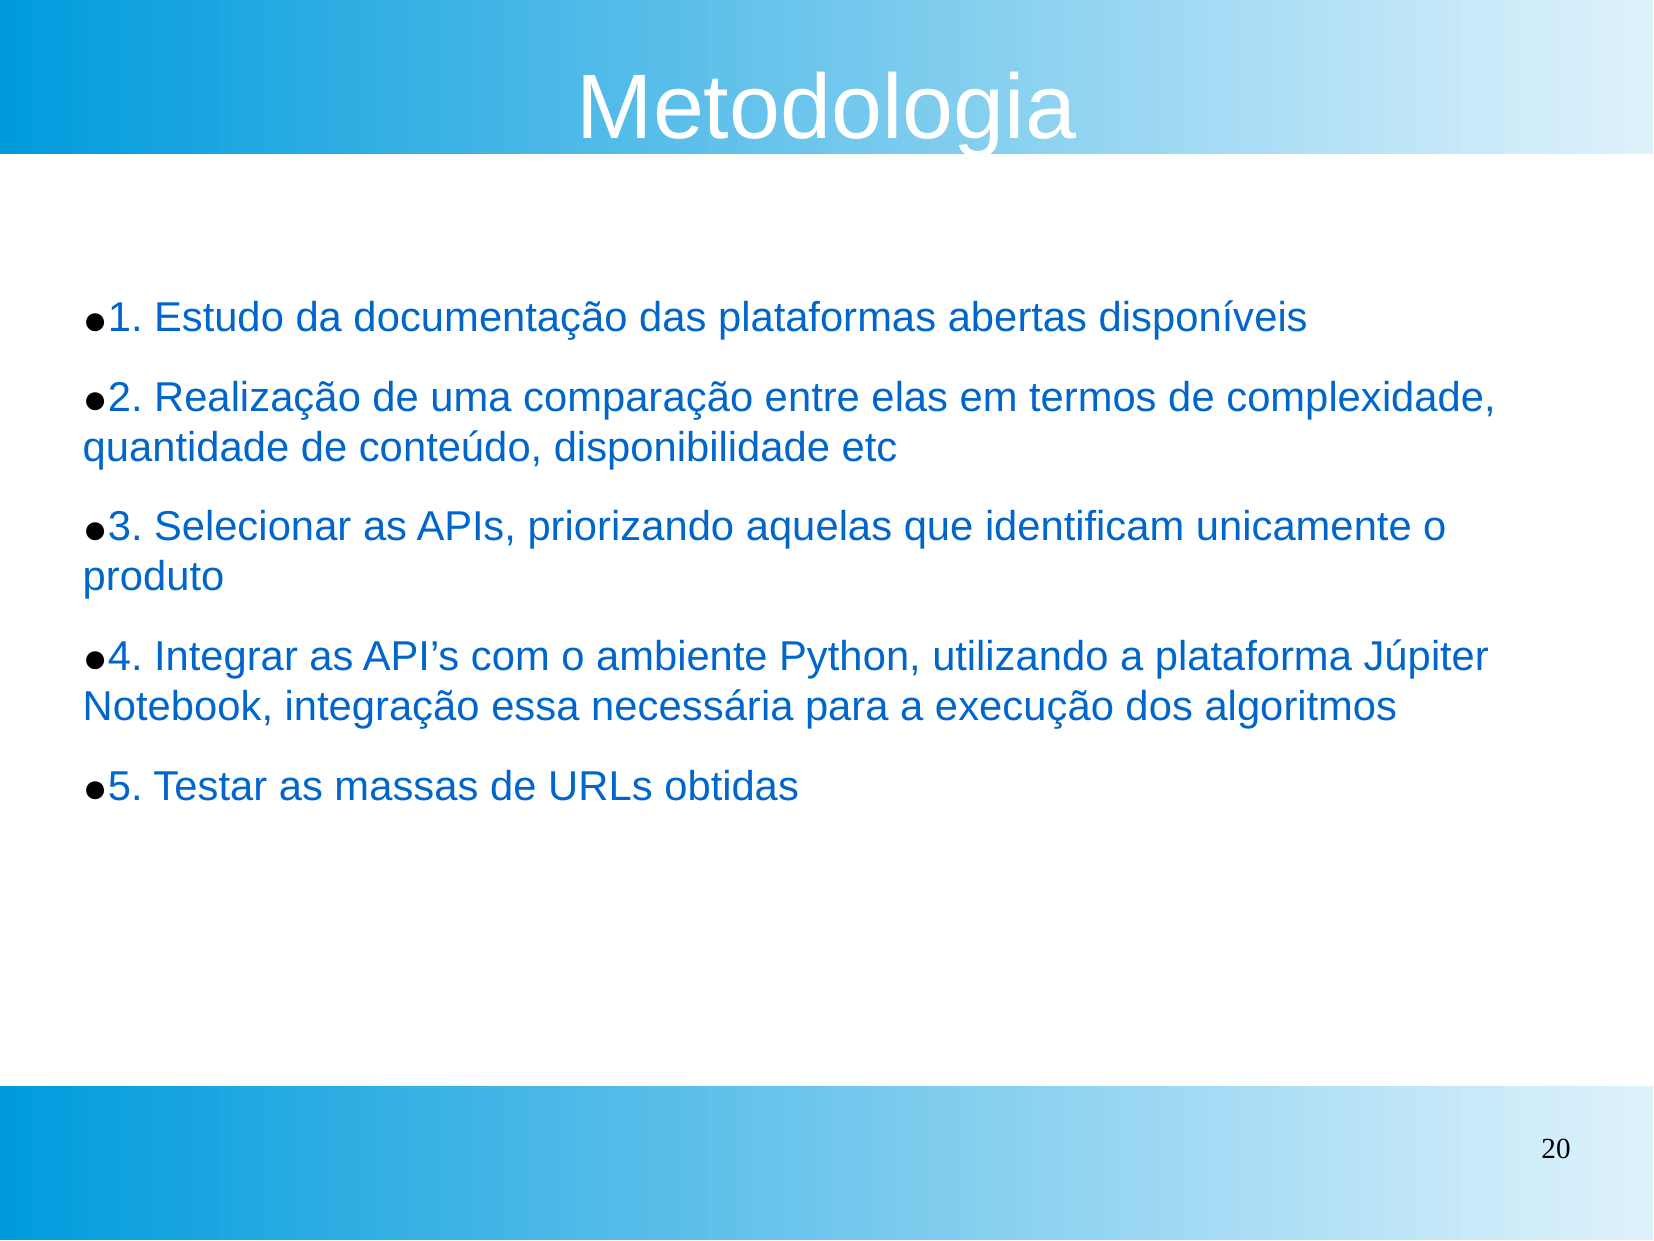

Metodologia
1. Estudo da documentação das plataformas abertas disponíveis
2. Realização de uma comparação entre elas em termos de complexidade, quantidade de conteúdo, disponibilidade etc
3. Selecionar as APIs, priorizando aquelas que identificam unicamente o produto
4. Integrar as API’s com o ambiente Python, utilizando a plataforma Júpiter Notebook, integração essa necessária para a execução dos algoritmos
5. Testar as massas de URLs obtidas

20